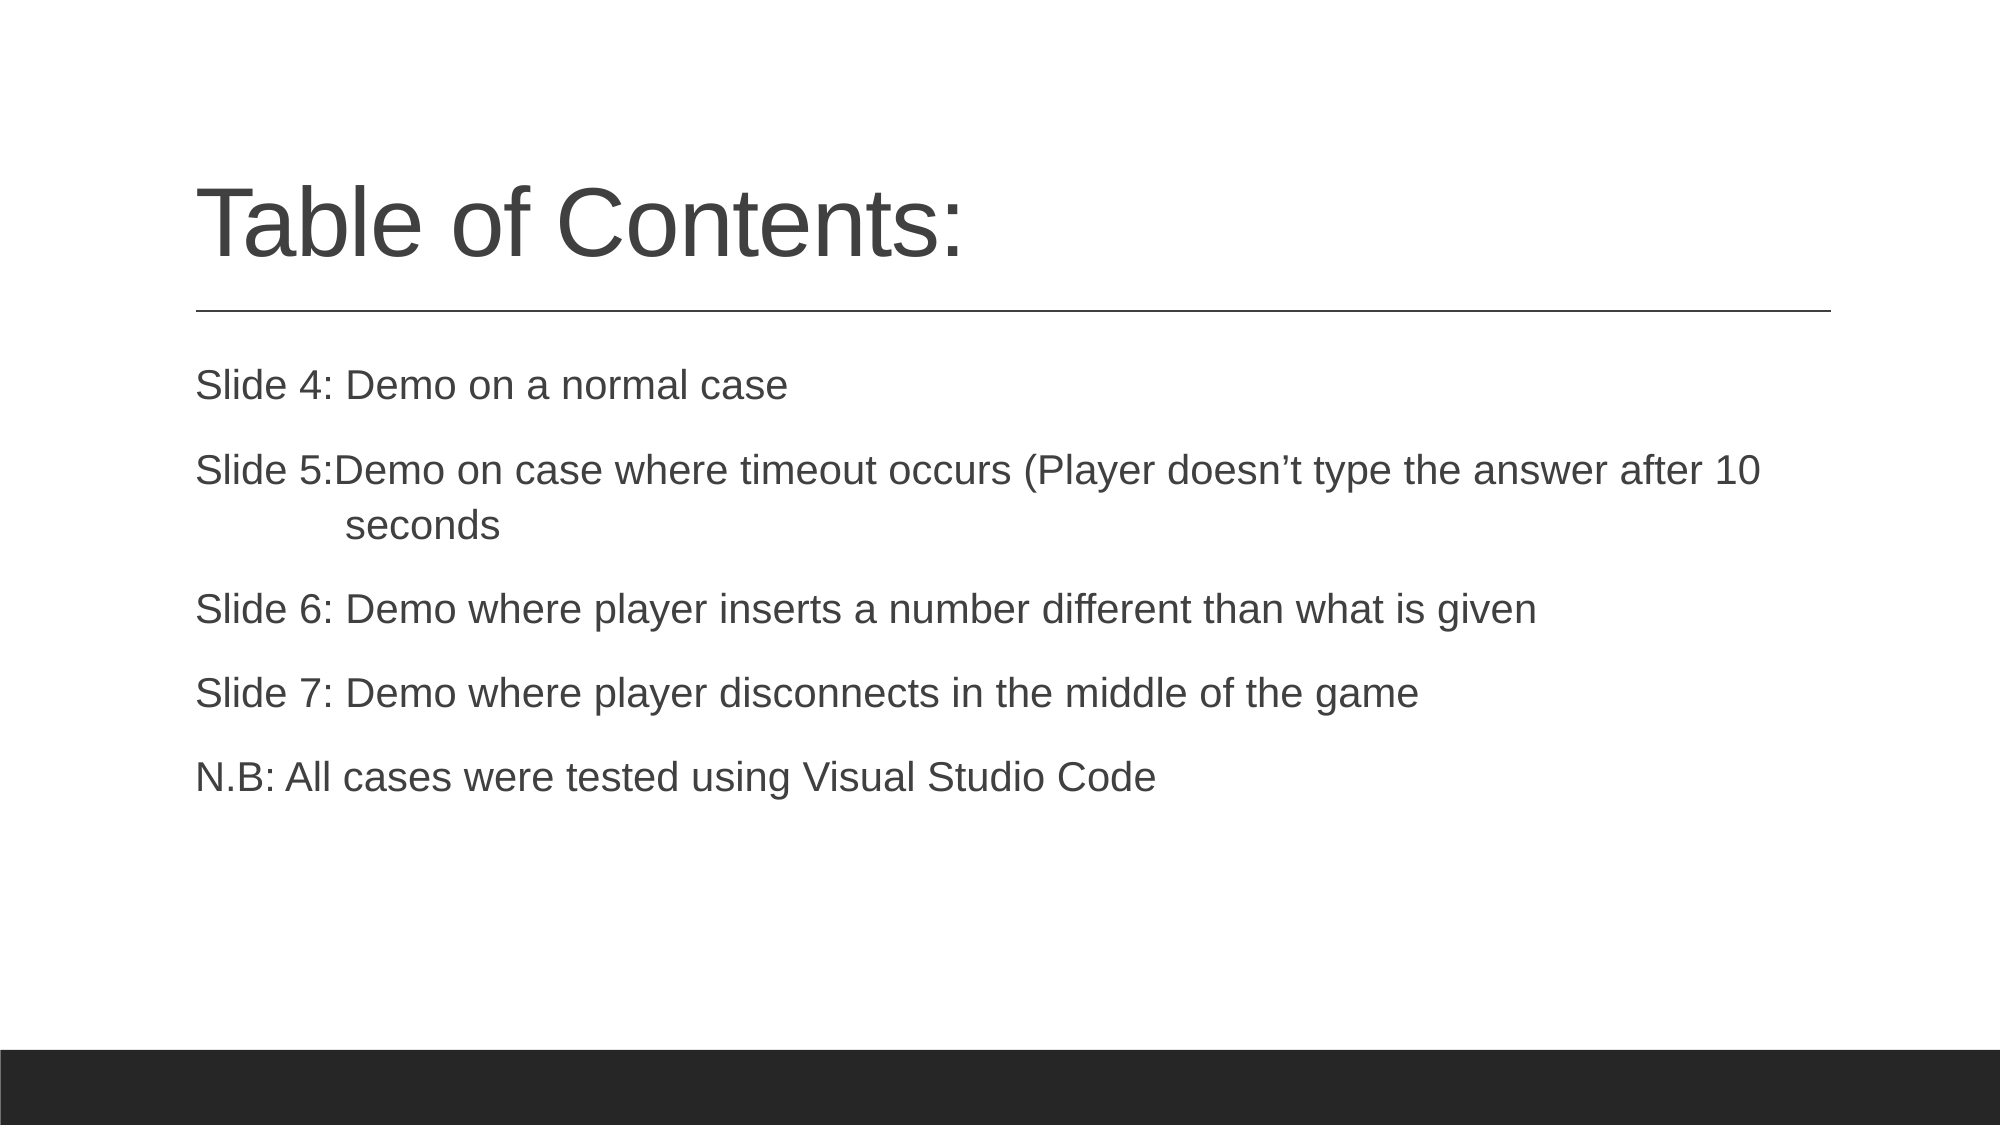

# Table of Contents:
Slide 4: Demo on a normal case
Slide 5:Demo on case where timeout occurs (Player doesn’t type the answer after 10 	seconds
Slide 6: Demo where player inserts a number different than what is given
Slide 7: Demo where player disconnects in the middle of the game
N.B: All cases were tested using Visual Studio Code